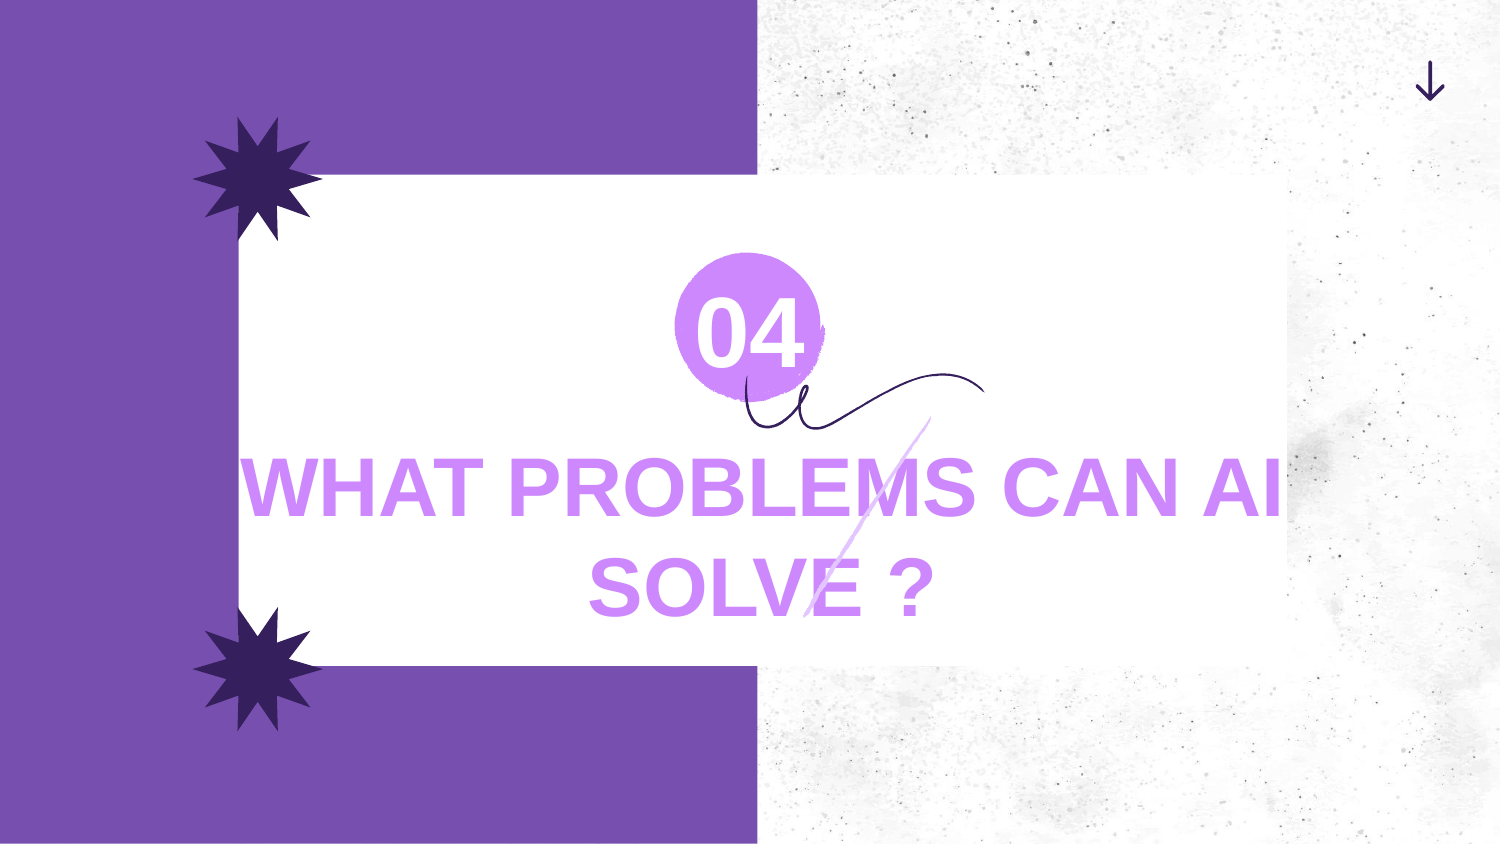

04

# WHAT PROBLEMS CAN AI SOLVE ?